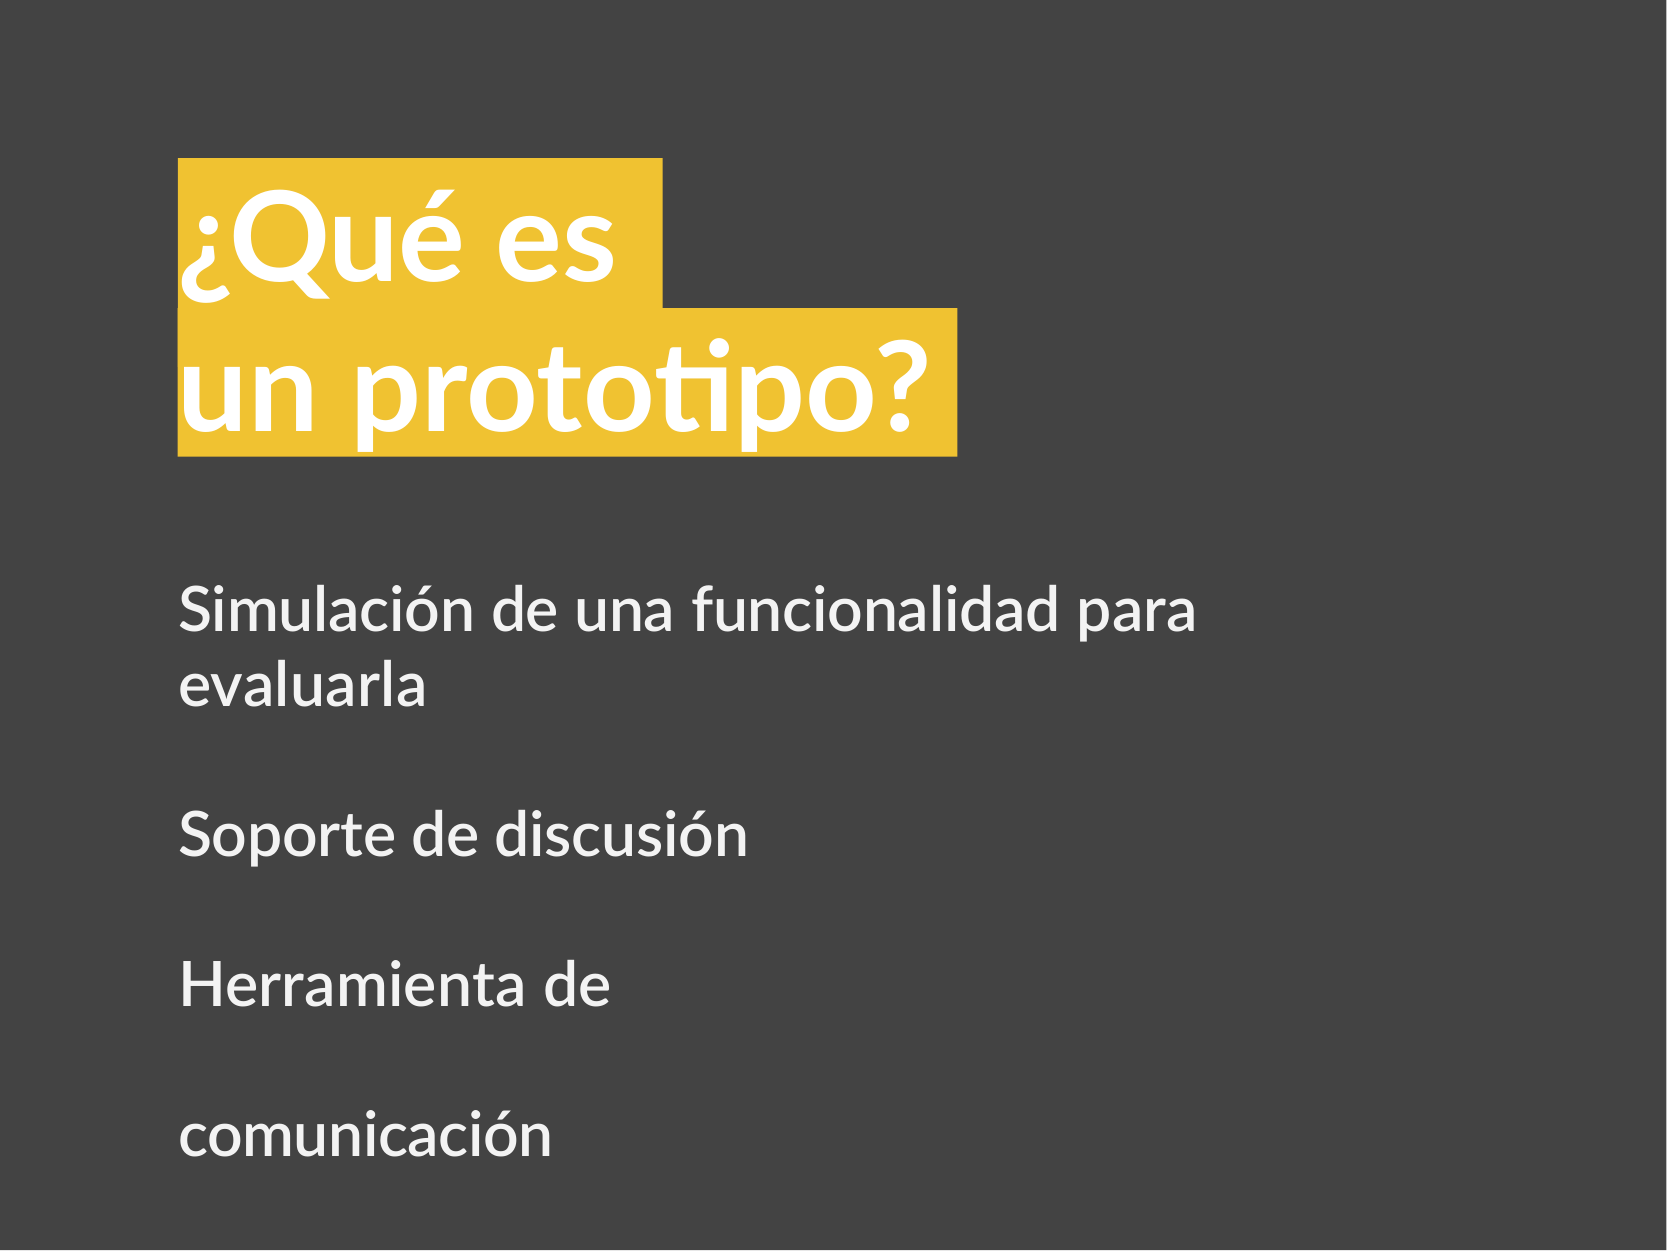

# ¿Qué es
un prototipo?
Simulación de una funcionalidad para evaluarla
Soporte de discusión  Herramienta de comunicación